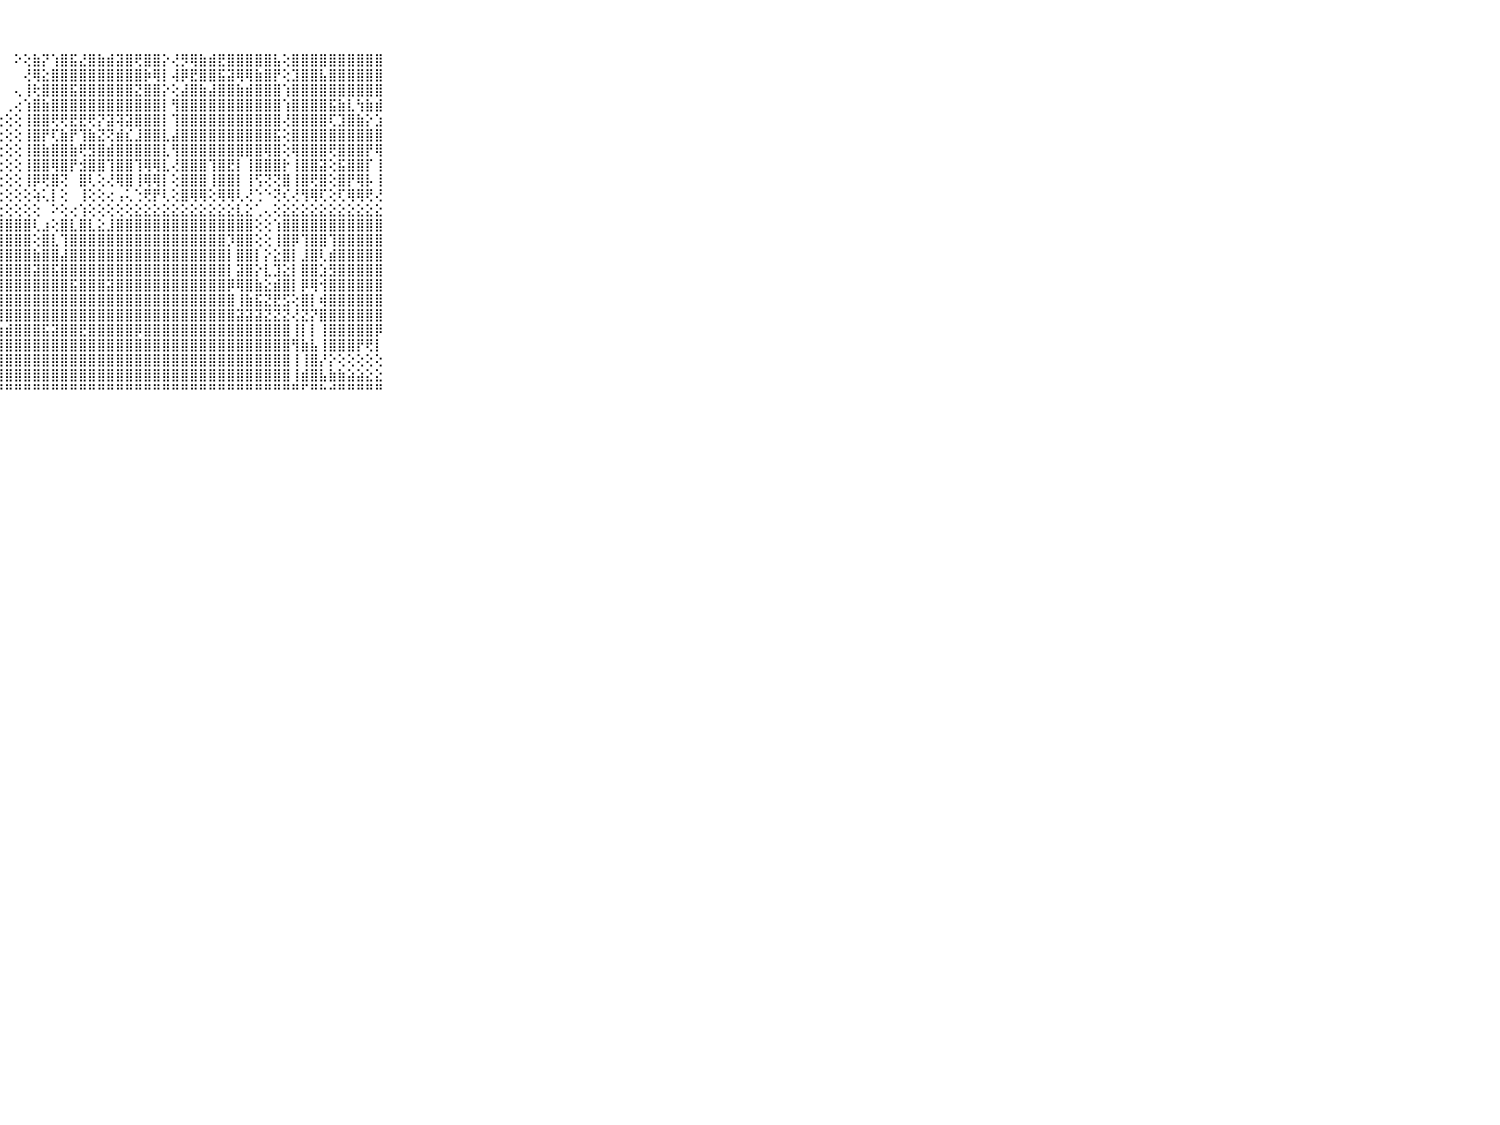

⠀⠀⠀⠀⠀⠀⠀⠀⠀⠀⠀⠀⠀⠀⠀⠀⠀⠀⠀⠀⠀⠀⠀⠀⠀⢕⢅⠀⠀⠕⢕⣷⡝⢱⣿⣯⣜⣿⣷⣾⣽⣿⢟⣿⣿⡕⢜⡻⢿⣷⣾⣟⣿⣿⣿⣿⣿⣧⢕⣿⣿⣿⣿⣿⣿⣿⣿⣿⣿⠀⠀⠀⠀⠀⠀⠀⠀⠀⠀⠀⠀
⠀⠀⠀⠀⠀⠀⠀⠀⠀⠀⠀⠀⠀⠀⠀⠀⠀⠀⠀⠀⠀⠀⠀⠀⠀⢕⢕⠀⠀⠀⢜⢿⣕⣿⣿⣿⣿⣿⣿⣿⣿⣿⣿⡷⢿⡇⢼⡿⣟⣿⣿⣯⣽⢿⢿⣷⣿⡟⢕⣹⣿⣿⣧⣿⣿⣿⣿⣿⣿⠀⠀⠀⠀⠀⠀⠀⠀⠀⠀⠀⠀
⠀⠀⠀⠀⠀⠀⠀⠀⠀⠀⠀⠀⠀⠀⠀⠀⠀⠀⠀⠀⠀⠀⠀⠀⠀⢕⢕⠀⠀⢄⢸⢗⣿⣿⣿⣯⣿⣿⣿⣿⣿⣿⣝⣿⣿⡕⢕⣼⣿⣷⣼⣿⣿⣷⣾⣿⣿⣿⢱⣿⣿⣿⣿⣿⣿⣿⣿⣿⣿⠀⠀⠀⠀⠀⠀⠀⠀⠀⠀⠀⠀
⠀⠀⠀⠀⠀⠀⠀⠀⠀⠀⠀⠀⠀⠀⠀⠀⠀⠀⠀⠀⠀⠀⠀⠀⢔⢕⢕⠀⢀⢔⢱⣿⣷⣿⣿⣿⣿⣿⣿⣿⣿⣿⣿⣿⣿⡇⢻⣿⣿⣿⣿⣿⣿⣿⣿⣿⣿⣿⢱⣿⣿⣿⣿⣯⣷⣇⢳⣷⣾⠀⠀⠀⠀⠀⠀⠀⠀⠀⠀⠀⠀
⠀⠀⠀⠀⠀⠀⠀⠀⠀⠀⠀⠀⠀⠀⠀⠀⠀⠀⠀⠀⠀⠀⠀⢕⢕⢕⢕⢕⢕⢕⢸⣿⣿⢟⢟⣟⣟⢟⡝⣽⢽⣽⣿⣿⣿⡇⢹⣿⣿⣿⣿⣿⣿⣿⣿⣿⣿⣿⢜⣿⣿⣿⣿⢏⣹⣿⣷⡕⣱⠀⠀⠀⠀⠀⠀⠀⠀⠀⠀⠀⠀
⠀⠀⠀⠀⠀⠀⠀⠀⠀⠀⠀⠀⠀⠀⠀⠀⠀⠀⠀⠀⠀⠀⠀⢕⢕⢕⢕⢕⢕⢕⢸⣿⡟⢏⣷⡟⢹⣷⣝⢝⣾⣎⣸⣿⣿⣇⣼⣿⣿⣿⣿⣿⣿⣿⣿⣿⣿⣯⢕⣿⣿⣿⣿⣿⣿⣿⣿⣿⣿⠀⠀⠀⠀⠀⠀⠀⠀⠀⠀⠀⠀
⠀⠀⠀⠀⠀⠀⠀⠀⠀⠀⠀⠀⠀⠀⠀⠀⠀⠀⠀⠀⠀⠀⠀⢕⢕⢕⢕⢕⢕⢕⢸⣿⣷⣿⣿⣷⢟⣻⣿⣾⣿⣿⣿⣿⣿⣇⢻⣿⣿⣿⣿⣿⣿⣿⣿⣿⢿⣿⢕⢿⣿⣿⣿⢟⣿⣿⣿⡟⢿⠀⠀⠀⠀⠀⠀⠀⠀⠀⠀⠀⠀
⠀⠀⠀⠀⠀⠀⠀⠀⠀⠀⠀⠀⠀⠀⠀⠀⠀⠀⠀⠀⠀⢕⢕⢕⢕⢕⢕⢕⢕⢕⢸⣿⣿⢿⣿⡟⣺⣿⣿⢹⣿⣿⢹⢿⢿⣇⢜⣿⣿⣿⢹⣿⣟⡇⢸⣿⣿⣿⡗⢸⣿⣿⣽⢕⣯⣿⣿⡏⢸⠀⠀⠀⠀⠀⠀⠀⠀⠀⠀⠀⠀
⠀⠀⠀⠀⠀⠀⠀⠀⠀⠀⠀⠀⠀⠀⠀⠀⠀⠀⠀⠀⠕⢕⢅⢕⢕⢕⢕⢕⢕⢕⢸⡿⢟⣿⢝⠀⣿⢇⢕⢜⢿⣿⢸⢿⢿⡇⢕⣿⣿⣿⢸⣿⣿⡇⢸⢫⢝⢝⣿⢸⣿⢟⣿⢕⣿⡟⢿⡧⢸⠀⠀⠀⠀⠀⠀⠀⠀⠀⠀⠀⠀
⠀⠀⠀⠀⠀⠀⠀⠀⠀⠀⠀⠀⠀⠀⠀⠀⠀⠄⠔⢅⢕⢺⡕⢕⢕⢕⢕⢕⢕⢕⢕⢵⢅⡇⢕⠀⢸⢕⢕⢔⢠⢅⢑⢟⡟⢇⢕⣿⢿⢿⢕⢿⢿⢇⢜⢑⠑⢝⢎⢜⢻⢿⢏⢕⢏⢿⢿⢟⢜⠀⠀⠀⠀⠀⠀⠀⠀⠀⠀⠀⠀
⠀⠀⠀⠀⠀⠀⠀⠀⠀⠀⠀⢀⠀⠀⠀⠀⠀⠀⠀⠀⢁⢕⢑⢕⢕⢕⢕⢕⢕⢕⢕⢕⠀⠕⢕⢔⢱⢕⢕⢕⢕⢕⣕⣕⣕⣕⣕⣕⣕⣕⣕⣕⣕⣇⣕⢁⢄⢕⣕⣕⣕⣕⣕⣕⣕⣕⣕⣕⣕⠀⠀⠀⠀⠀⠀⠀⠀⠀⠀⠀⠀
⠀⠀⠀⠀⠀⠀⠀⠀⠀⠀⠀⣿⣿⣿⣿⣿⣿⣿⣿⣿⣿⣿⣿⣿⣿⣿⣿⣿⣿⣿⣿⢇⣰⢕⣿⣇⣿⣇⣕⣸⣿⣿⣿⣿⣿⣿⣿⣿⣿⣿⣿⣿⣿⣿⣿⢕⢕⢱⣿⣿⣿⣿⣿⣿⣿⣿⣿⣿⣿⠀⠀⠀⠀⠀⠀⠀⠀⠀⠀⠀⠀
⠀⠀⠀⠀⠀⠀⠀⠀⠀⠀⠀⣿⣿⣿⣿⣿⣿⣿⣿⣿⣿⣿⣿⣿⣿⣿⣿⣿⣿⣿⣿⢕⣿⣇⢹⣿⣿⣿⣿⣿⣿⣿⣿⣿⣿⣿⣿⣿⣿⣿⣿⣿⡹⣿⣿⢕⢕⢸⣿⡿⢹⣿⣿⢹⣿⣿⣿⣿⣿⠀⠀⠀⠀⠀⠀⠀⠀⠀⠀⠀⠀
⠀⠀⠀⠀⠀⠀⠀⠀⠀⠀⠀⣿⣿⣿⣿⣿⣿⣿⣿⣿⣿⢟⢻⣿⣿⣿⣿⣿⣿⣿⣿⣷⣿⣿⣼⣿⣿⣿⣿⣿⣿⣿⣿⣿⣿⣿⣿⣿⣿⣿⣿⣿⡇⣿⣿⡇⡕⣕⣿⡇⣸⣿⢇⣾⣿⣿⣿⣿⣿⠀⠀⠀⠀⠀⠀⠀⠀⠀⠀⠀⠀
⠀⠀⠀⠀⠀⠀⠀⠀⠀⠀⠀⣴⣴⣵⣷⣾⣿⣿⣿⣿⣿⣿⣿⣿⣿⣿⣿⣿⣿⣿⣿⣽⣿⣯⣿⣿⣿⣿⣿⣿⣿⣿⣿⣿⣿⣿⣿⣿⣿⣿⣿⣿⡇⣽⣿⡕⣇⣹⣕⡇⣿⣿⣱⣻⣿⣿⣿⣿⣿⠀⠀⠀⠀⠀⠀⠀⠀⠀⠀⠀⠀
⠀⠀⠀⠀⠀⠀⠀⠀⠀⠀⠀⣿⣿⣿⣿⣿⣿⣿⣿⣿⣿⣿⣿⣿⣿⣿⣿⣿⣿⣿⣿⣿⣿⣿⣿⣯⣿⣿⣿⣽⣿⣿⣿⣿⣿⣿⣿⣿⣿⣿⣿⣿⡿⢿⣿⣷⣕⣾⣿⡇⡿⢿⢺⣿⣿⣿⣿⣿⣿⠀⠀⠀⠀⠀⠀⠀⠀⠀⠀⠀⠀
⠀⠀⠀⠀⠀⠀⠀⠀⠀⠀⠀⣿⣿⣿⣿⣿⣿⣿⣿⣿⣿⣿⣿⣿⣿⣿⣿⣿⣿⣿⣿⣿⣿⣿⣿⣿⣿⣿⣿⣿⣿⣿⣿⣿⣿⣿⣿⣿⣿⣿⣿⣿⣿⢸⣷⣯⣝⣟⣫⢕⣿⡇⢾⣿⣿⣿⣿⣿⣿⠀⠀⠀⠀⠀⠀⠀⠀⠀⠀⠀⠀
⠀⠀⠀⠀⠀⠀⠀⠀⠀⠀⠀⢹⣿⣿⣿⣟⣟⣟⣿⣿⡿⣿⢿⢿⣿⣿⣿⣿⣿⣿⣿⣿⣿⣿⣿⣿⣿⣿⣿⣿⣿⣿⣿⣿⣿⣿⣿⣿⣿⣿⣿⣿⣿⣽⣽⣽⣝⣝⣝⢜⣝⡝⣿⣿⣿⣿⣿⣿⣿⠀⠀⠀⠀⠀⠀⠀⠀⠀⠀⠀⠀
⠀⠀⠀⠀⠀⠀⠀⠀⠀⠀⠀⣾⣿⣿⣿⣿⣿⣿⣿⣿⣿⣿⣿⣿⣿⣿⣿⣷⣾⣿⣿⣿⣯⣽⣿⣿⣟⣿⣿⣿⣿⣿⡿⣿⣿⣿⣿⣿⣿⣿⣿⣿⣿⣿⣿⣿⣿⣿⣿⢸⡇⡇⢸⣿⣿⣿⣿⣿⡿⠀⠀⠀⠀⠀⠀⠀⠀⠀⠀⠀⠀
⠀⠀⠀⠀⠀⠀⠀⠀⠀⠀⠀⣿⣿⣿⣿⣿⣿⣿⣿⣿⣿⣿⣿⣿⣿⣿⣿⣿⣿⣿⣿⣿⣿⣿⣿⣿⣿⣿⣿⣿⣿⣿⣿⣿⣿⣿⣿⣿⣿⣿⣿⣿⣿⣿⣿⣿⣿⣿⣿⢻⣷⣧⢸⣿⣿⣿⡟⢟⡇⠀⠀⠀⠀⠀⠀⠀⠀⠀⠀⠀⠀
⠀⠀⠀⠀⠀⠀⠀⠀⠀⠀⠀⣿⣿⣿⣿⣿⣿⣿⣿⣿⣿⣿⣿⣿⣿⣿⣿⣿⣿⣿⣿⣿⣿⣿⣿⣿⣿⣿⣿⣿⣿⣿⣿⣿⣿⣿⣿⣿⣿⣿⣿⣿⣿⣿⣿⣿⣿⣿⣿⢸⢸⣿⡜⡕⢕⢕⢕⢕⢕⠀⠀⠀⠀⠀⠀⠀⠀⠀⠀⠀⠀
⠀⠀⠀⠀⠀⠀⠀⠀⠀⠀⠀⢿⣿⣿⣿⣿⣿⣿⣿⣿⣿⣿⣿⣿⣿⣿⣿⣿⣿⣿⣿⣿⣿⣿⣿⣿⣿⣿⣿⣿⣿⣿⣿⣿⣿⣿⣿⣿⣿⣿⣿⣿⣿⣿⣿⣿⣿⣿⣿⢸⣾⣿⣧⣷⣷⣵⣵⣕⣕⠀⠀⠀⠀⠀⠀⠀⠀⠀⠀⠀⠀
⠀⠀⠀⠀⠀⠀⠀⠀⠀⠀⠀⠛⠛⠛⠛⠛⠛⠛⠛⠛⠛⠛⠛⠛⠛⠛⠛⠛⠛⠛⠛⠛⠛⠛⠛⠛⠛⠛⠛⠛⠛⠛⠛⠛⠛⠛⠛⠛⠛⠛⠛⠛⠛⠛⠛⠛⠛⠛⠛⠛⠋⠛⠓⠚⠛⠛⠛⠛⠛⠀⠀⠀⠀⠀⠀⠀⠀⠀⠀⠀⠀